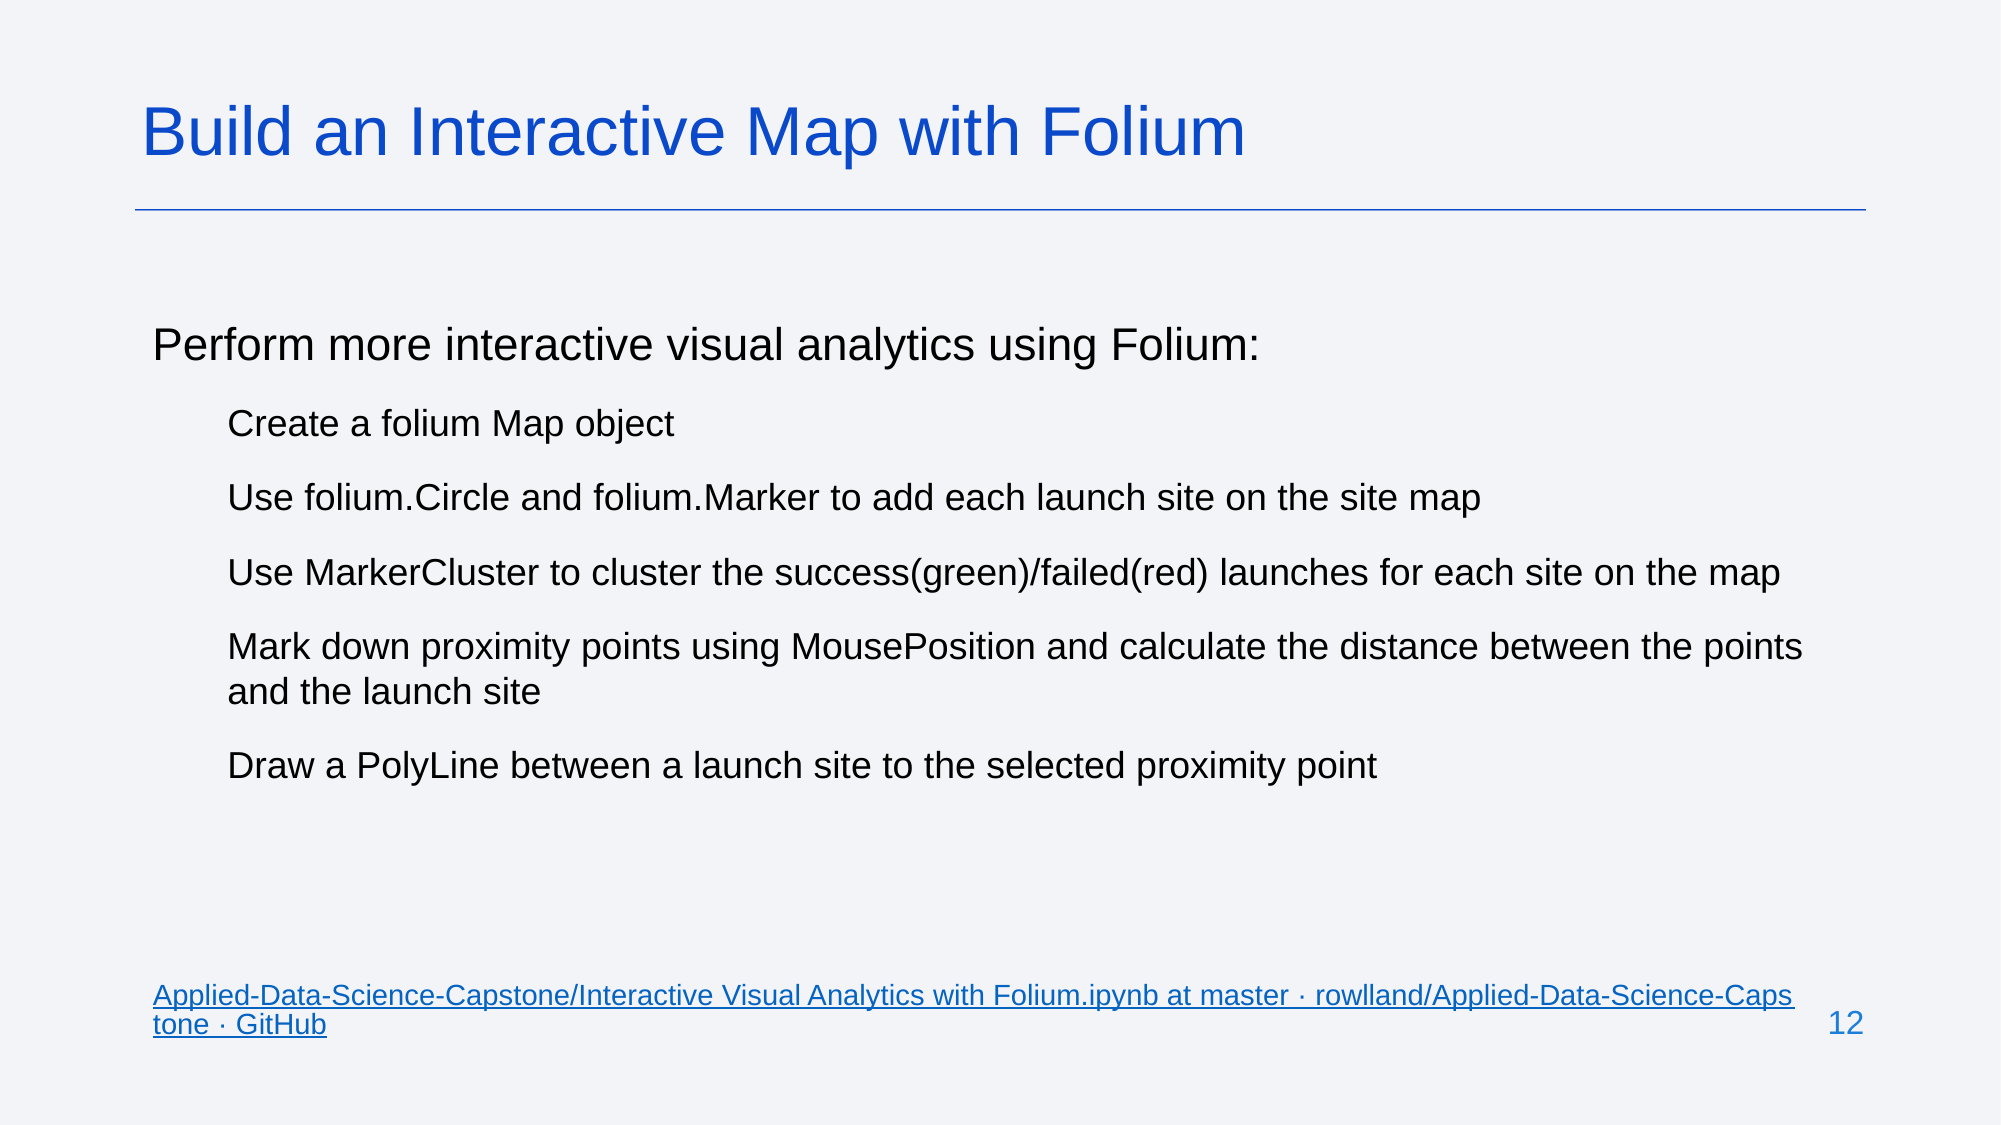

Build an Interactive Map with Folium
Perform more interactive visual analytics using Folium:
Create a folium Map object
Use folium.Circle and folium.Marker to add each launch site on the site map
Use MarkerCluster to cluster the success(green)/failed(red) launches for each site on the map
Mark down proximity points using MousePosition and calculate the distance between the points and the launch site
Draw a PolyLine between a launch site to the selected proximity point

Applied-Data-Science-Capstone/Interactive Visual Analytics with Folium.ipynb at master · rowlland/Applied-Data-Science-Capstone · GitHub
12